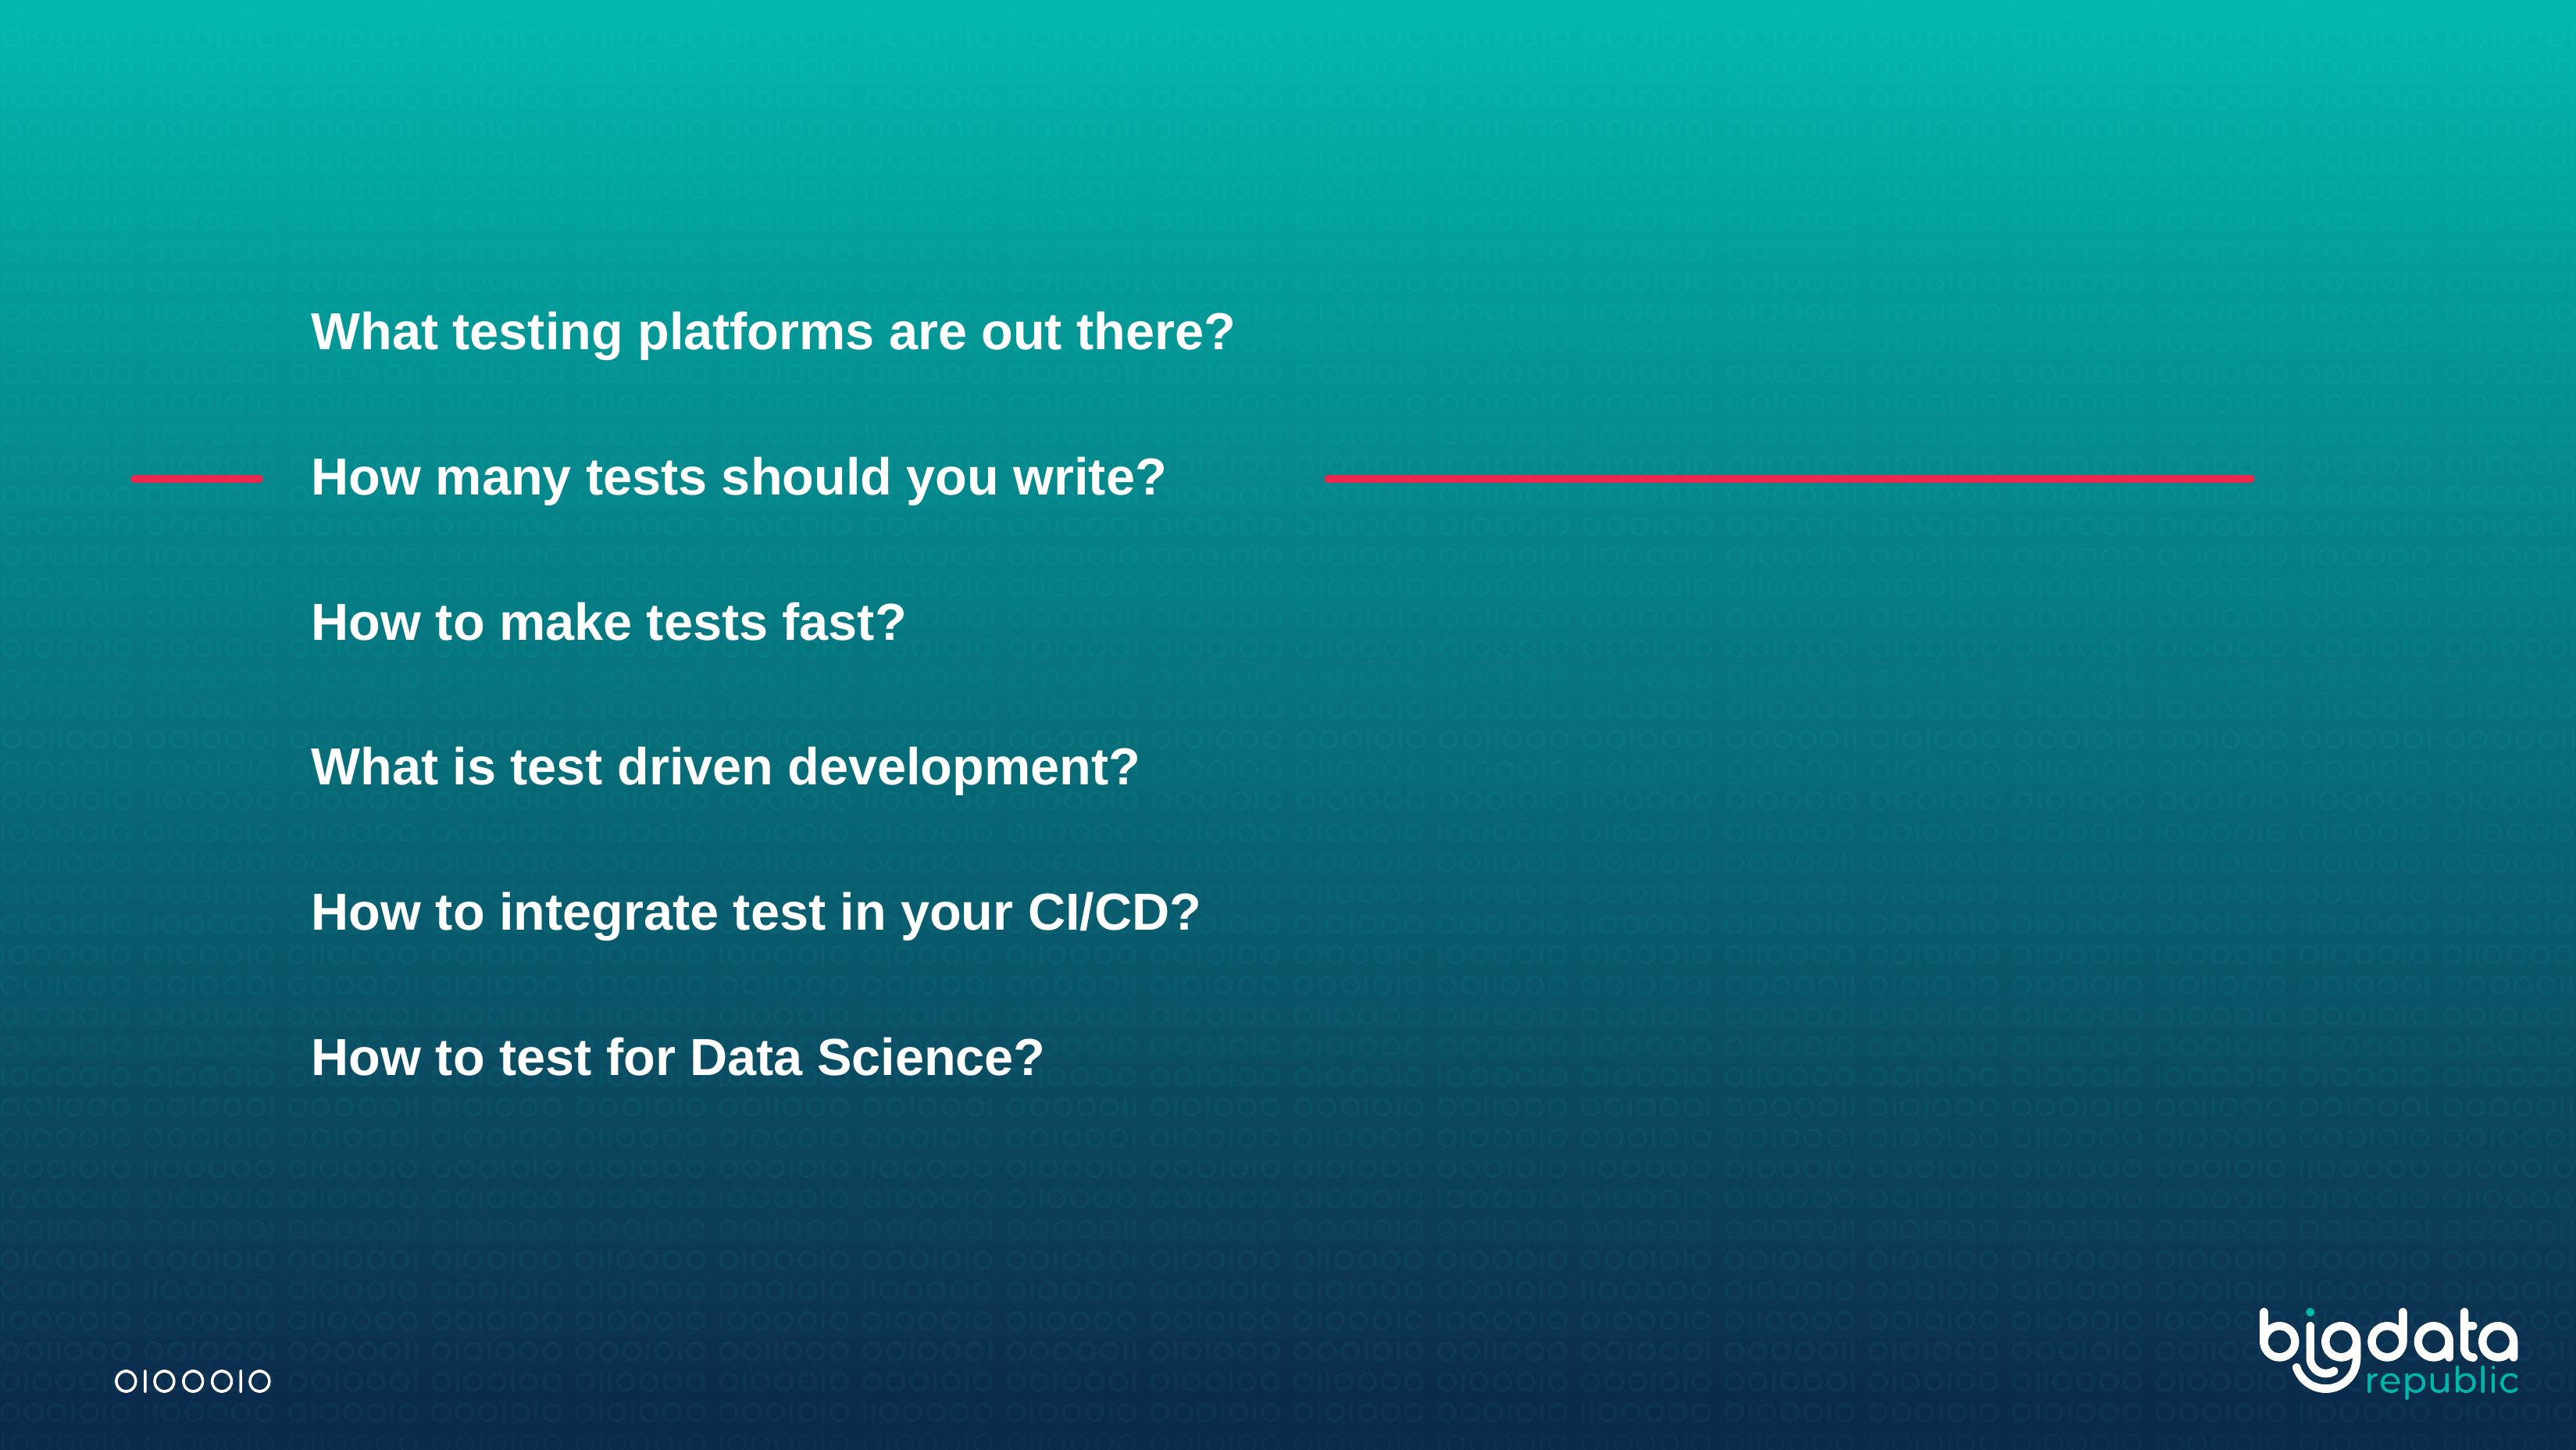

What testing platforms are out there?
How many tests should you write?
How to make tests fast?
What is test driven development?
How to integrate test in your CI/CD?
How to test for Data Science?